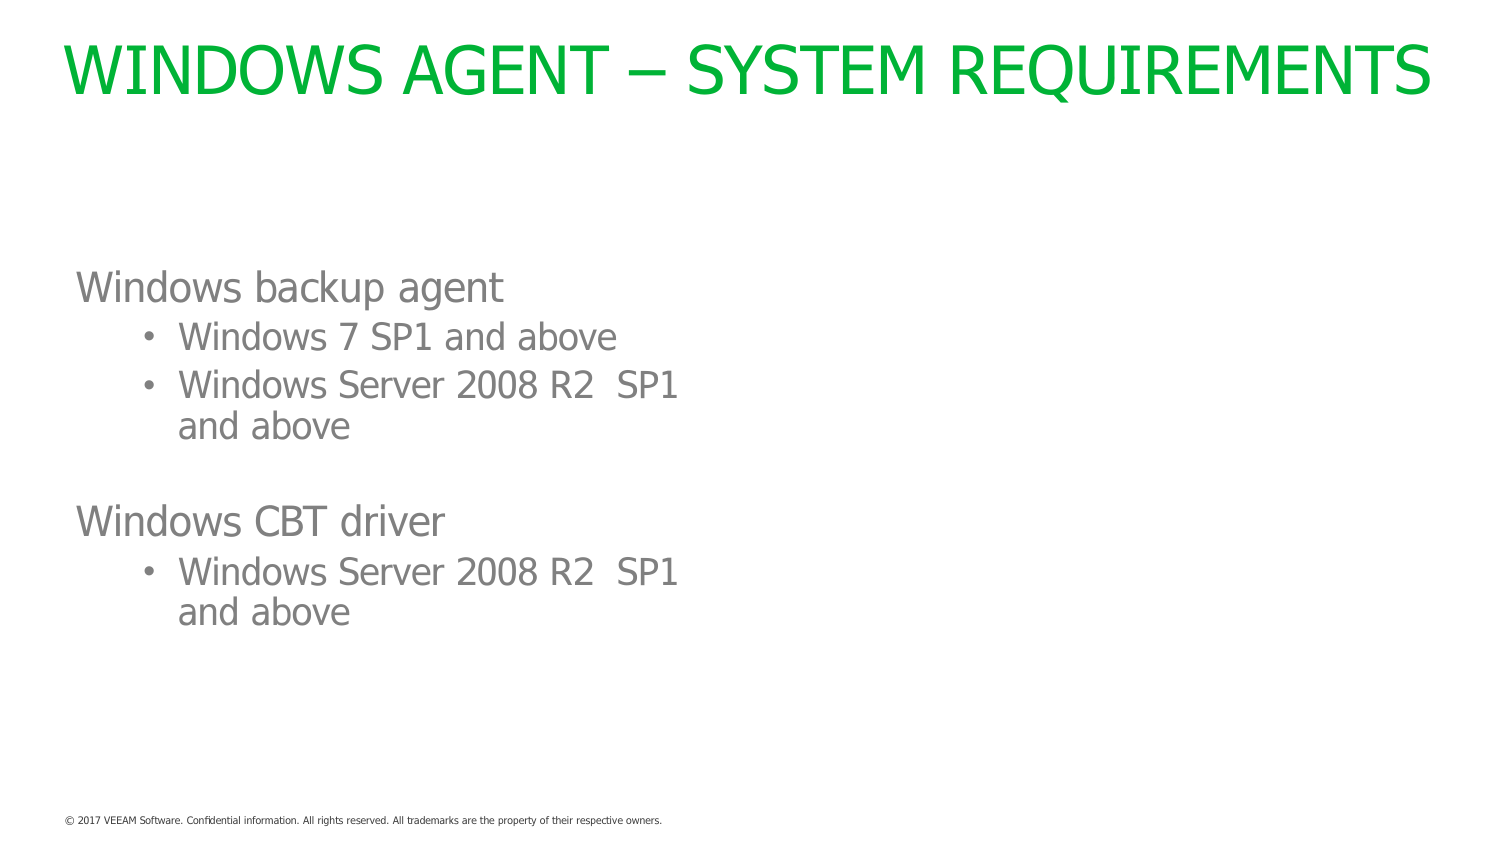

# WINDOWS AGENT – SYSTEM REQUIREMENTS

Windows backup agent
Windows 7 SP1 and above
Windows Server 2008 R2  SP1 and above

Windows CBT driver
Windows Server 2008 R2  SP1 and above